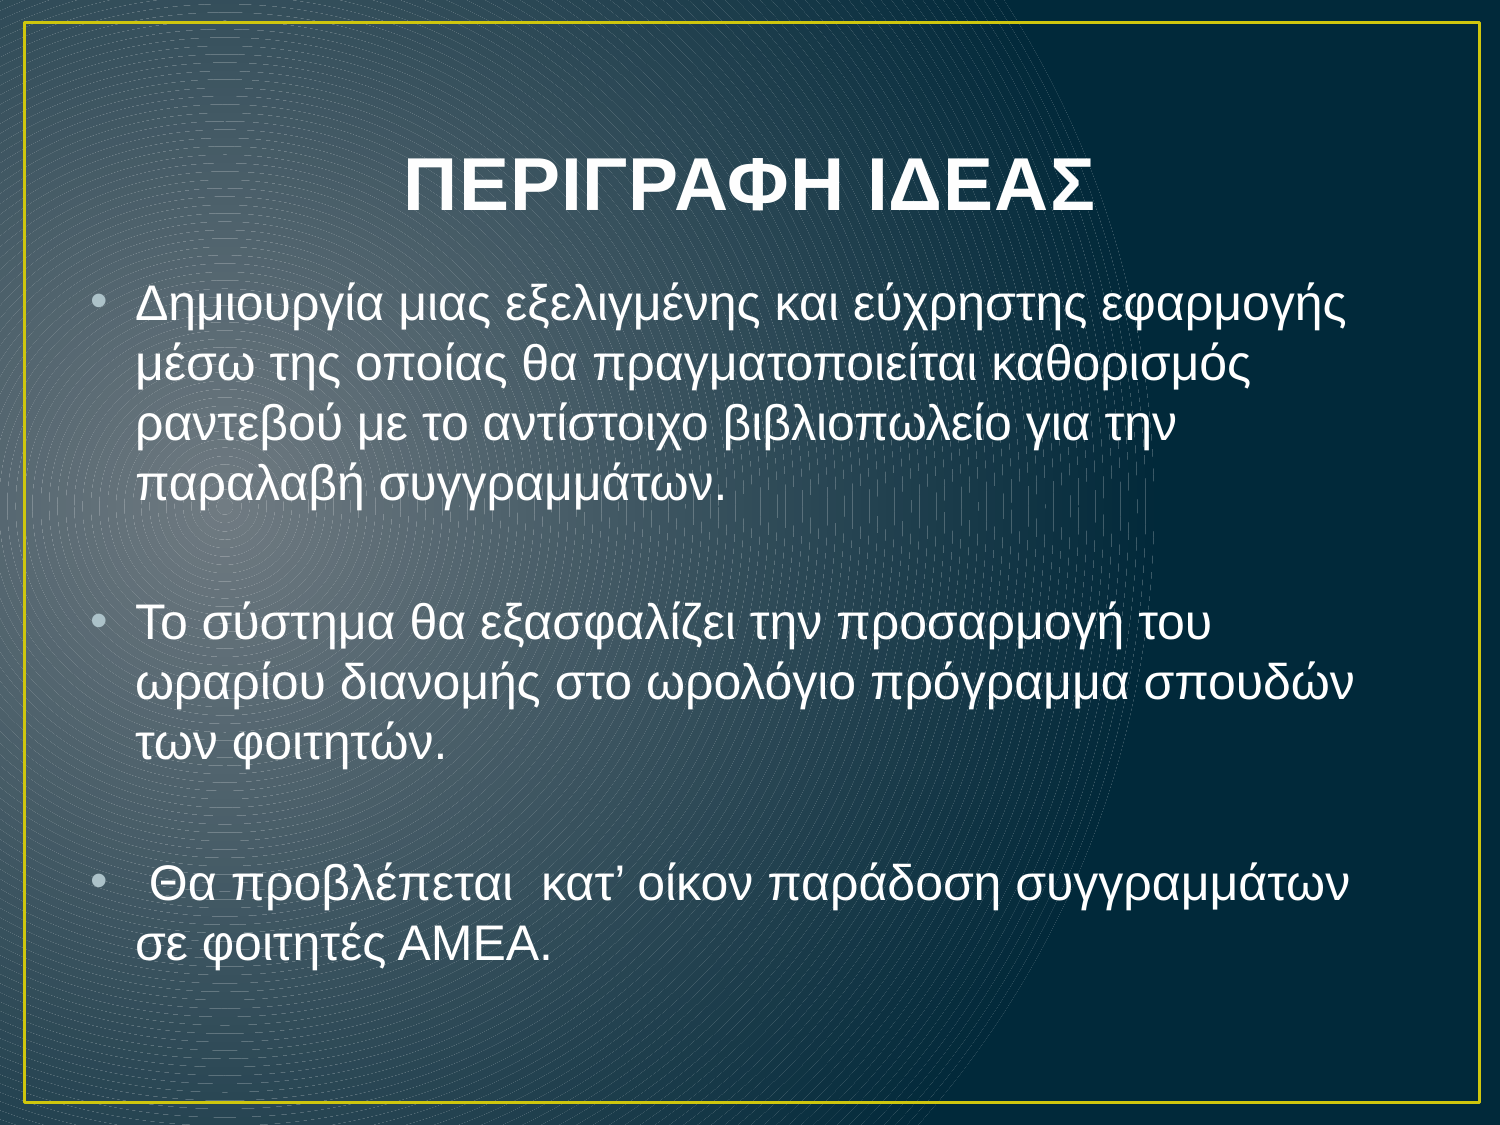

# ΠΕΡΙΓΡΑΦΗ ΙΔΕΑΣ
Δημιουργία μιας εξελιγμένης και εύχρηστης εφαρμογής μέσω της οποίας θα πραγματοποιείται καθορισμός ραντεβού με το αντίστοιχο βιβλιοπωλείο για την παραλαβή συγγραμμάτων.

Το σύστημα θα εξασφαλίζει την προσαρμογή του ωραρίου διανομής στο ωρολόγιο πρόγραμμα σπουδών των φοιτητών.

 Θα προβλέπεται  κατ’ οίκον παράδοση συγγραμμάτων σε φοιτητές ΑΜΕΑ.